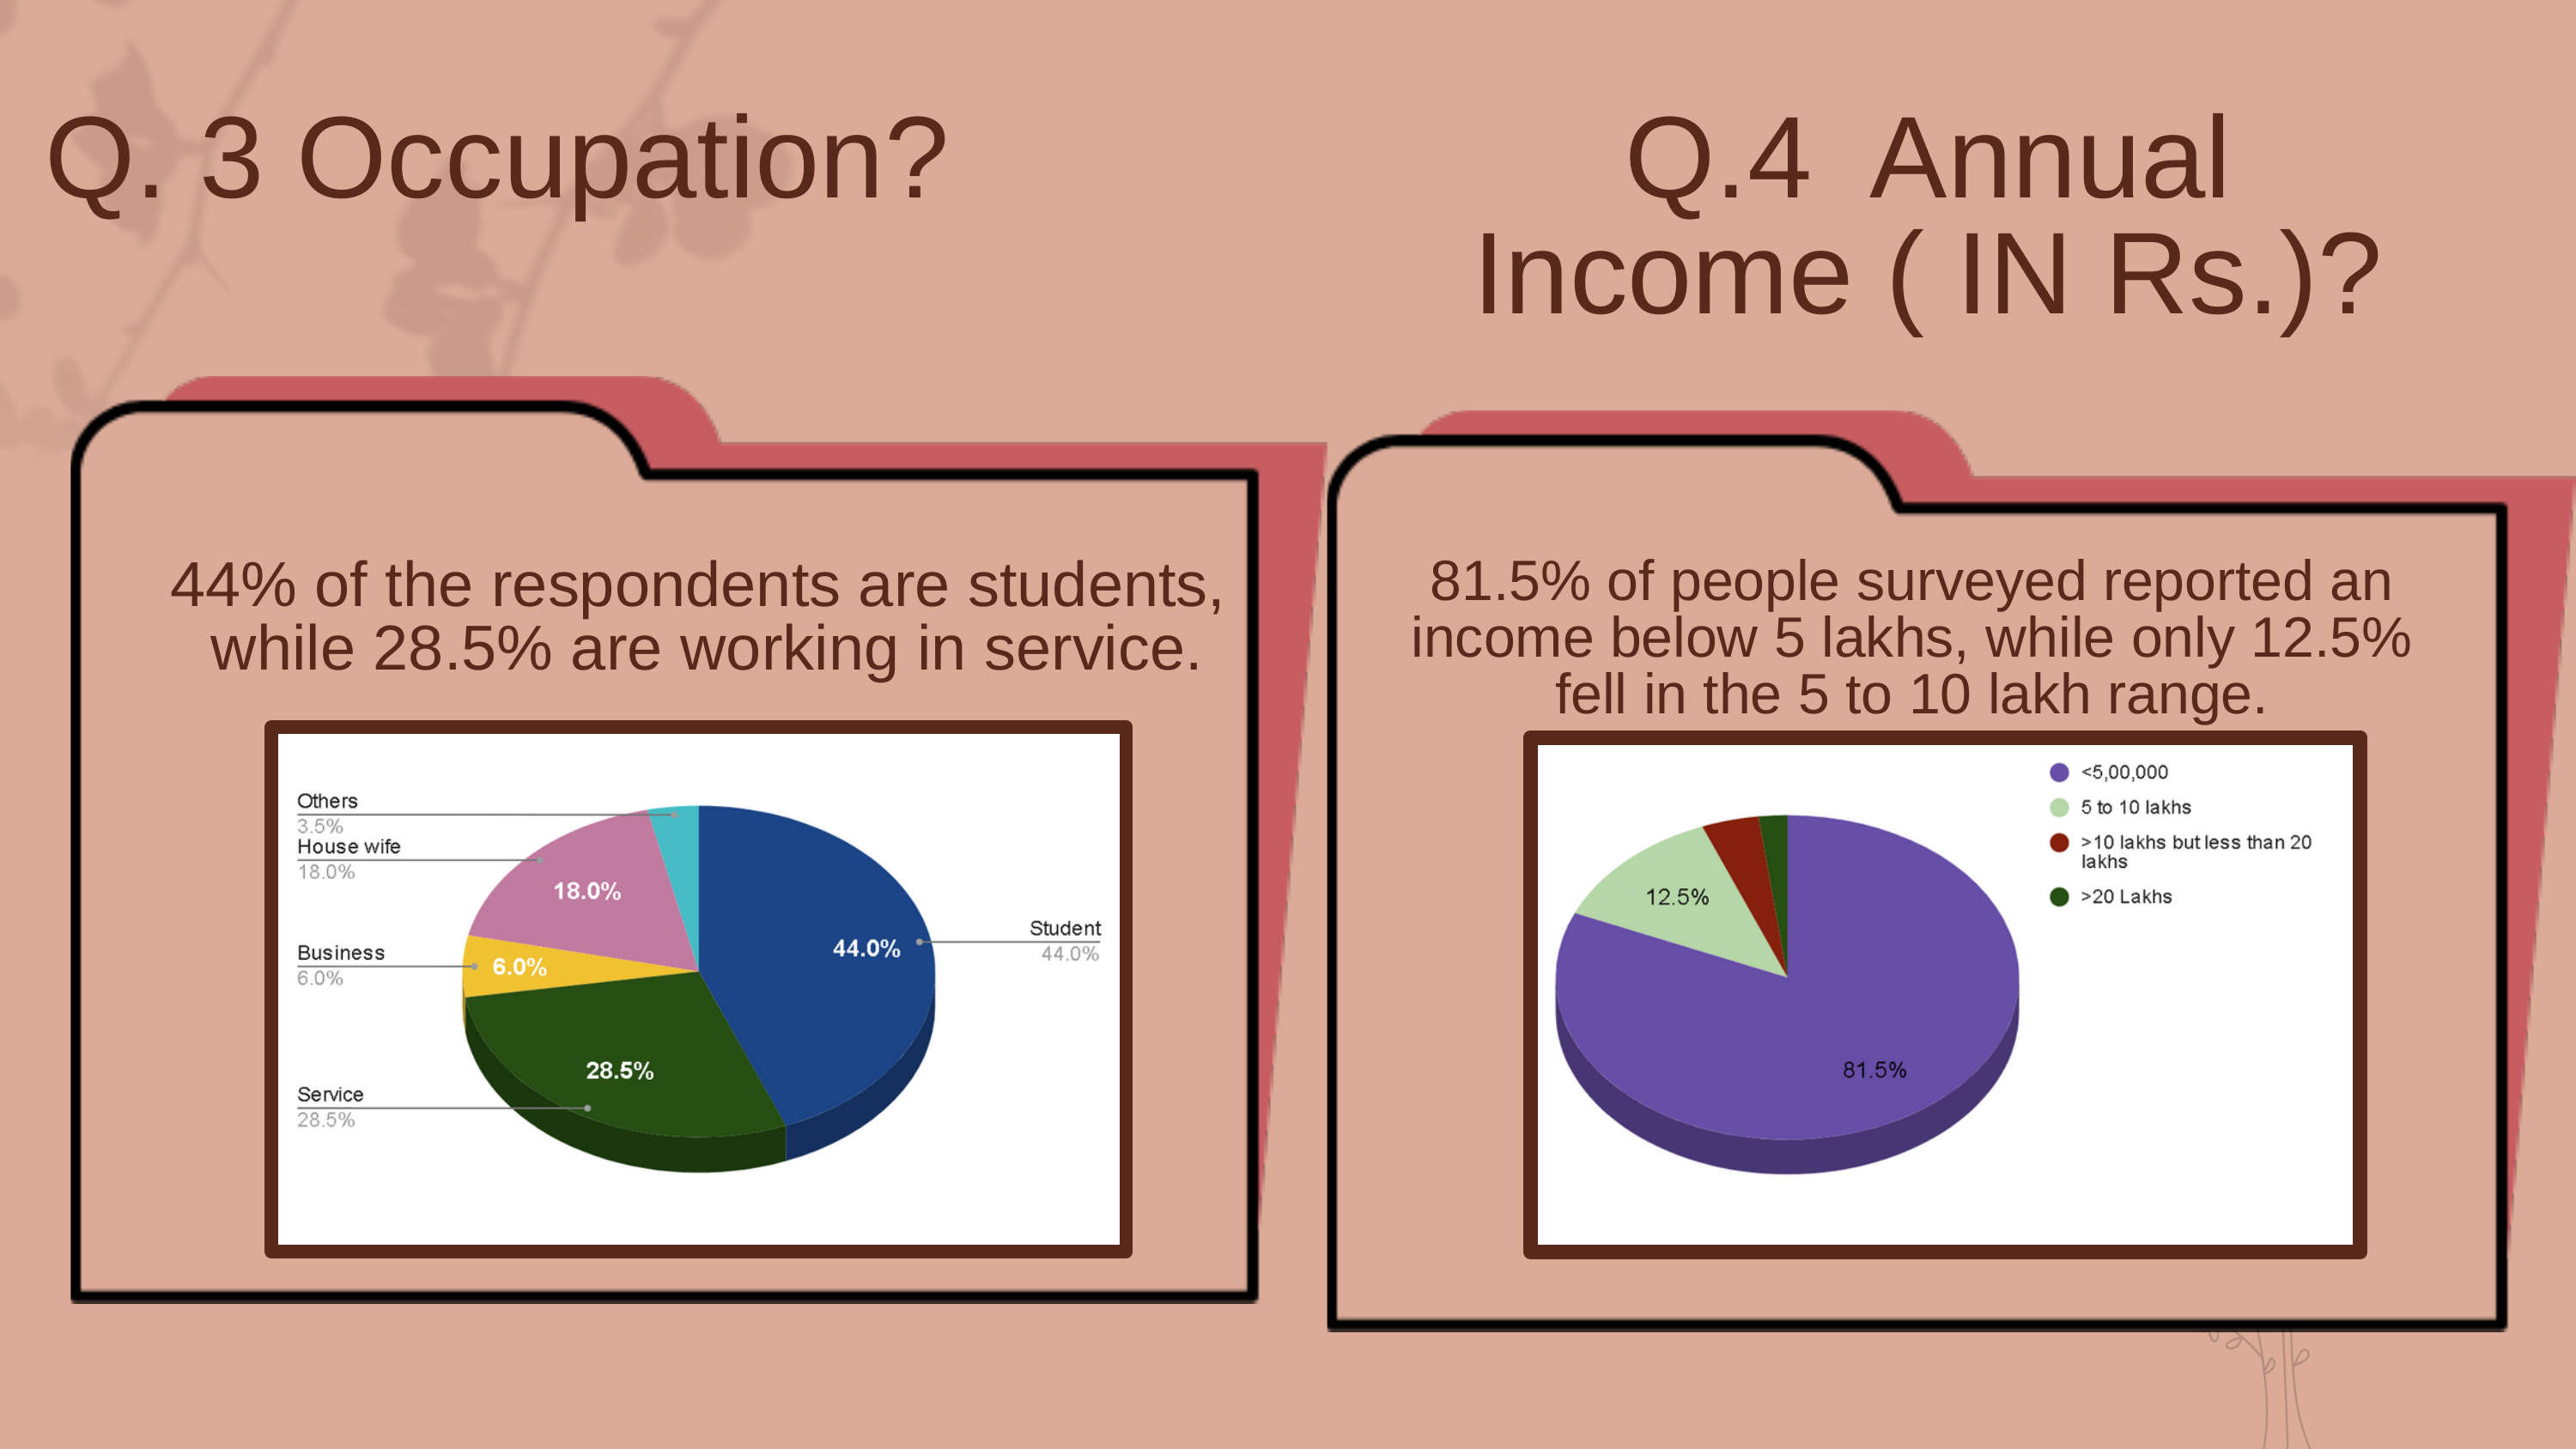

Q. 3 Occupation?
Q.4  Annual Income ( IN Rs.)?

81.5% of people surveyed reported an income below 5 lakhs, while only 12.5% fell in the 5 to 10 lakh range.
44% of the respondents are students,
 while 28.5% are working in service.